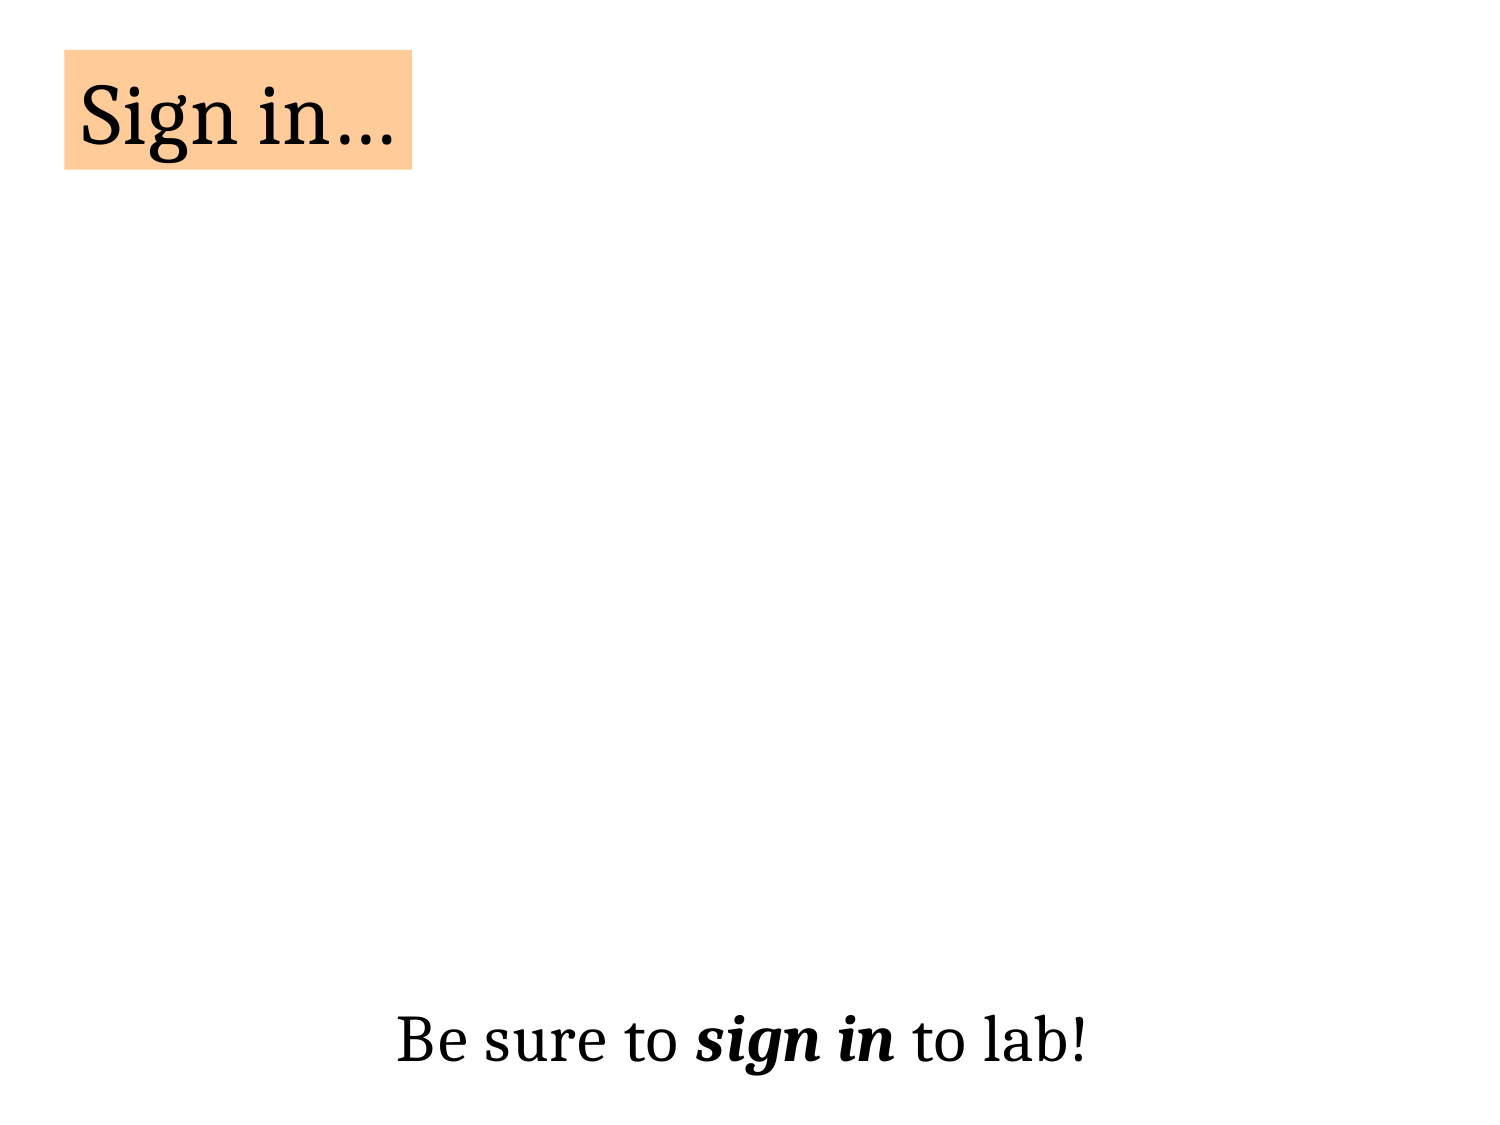

Sign in…
Be sure to sign in to lab!